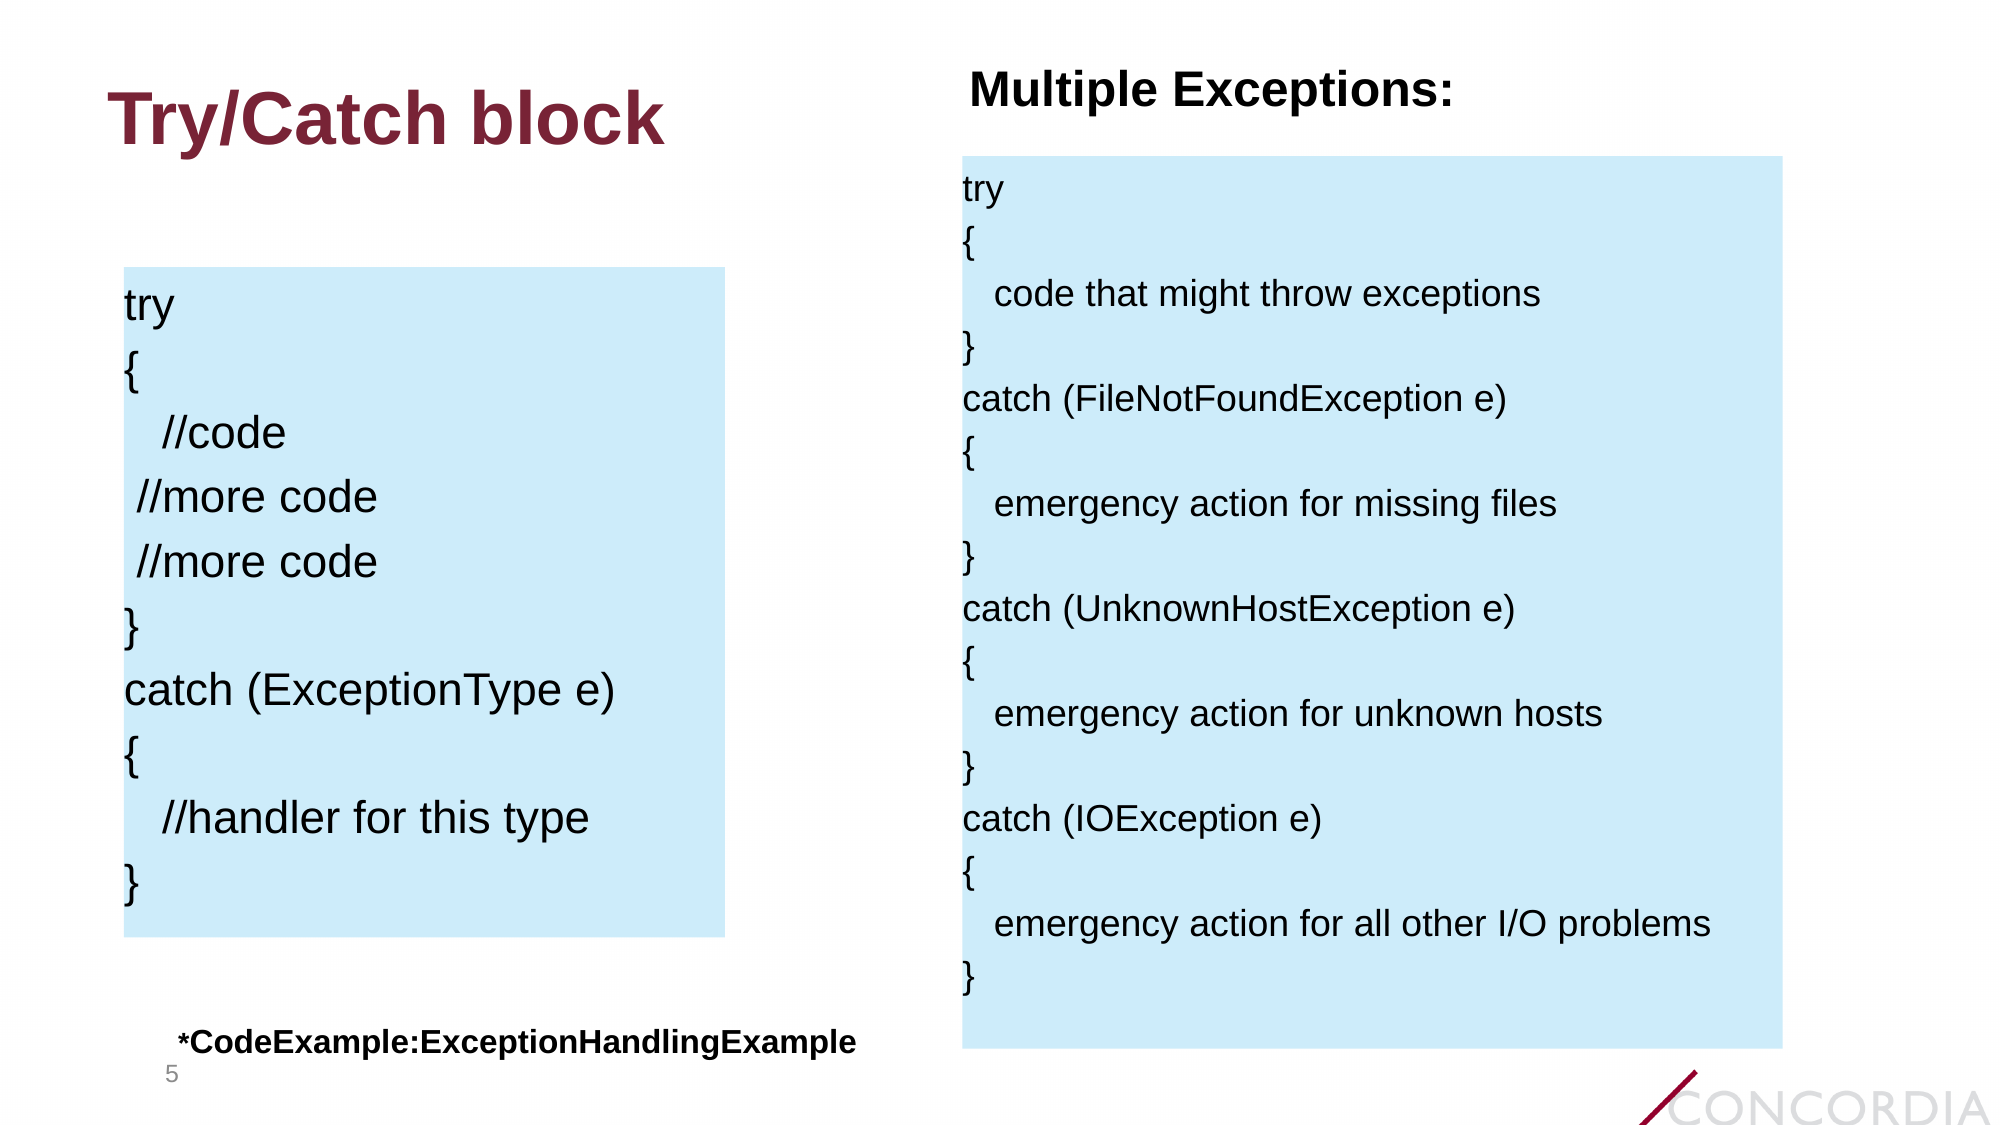

Multiple Exceptions:
# Try/Catch block
try
{
   code that might throw exceptions
}
catch (FileNotFoundException e)
{
   emergency action for missing files
}
catch (UnknownHostException e)
{
   emergency action for unknown hosts
}
catch (IOException e)
{
   emergency action for all other I/O problems
}
try
{
   //code
 //more code
 //more code
}
catch (ExceptionType e)
{
   //handler for this type
}

*CodeExample:ExceptionHandlingExample

5